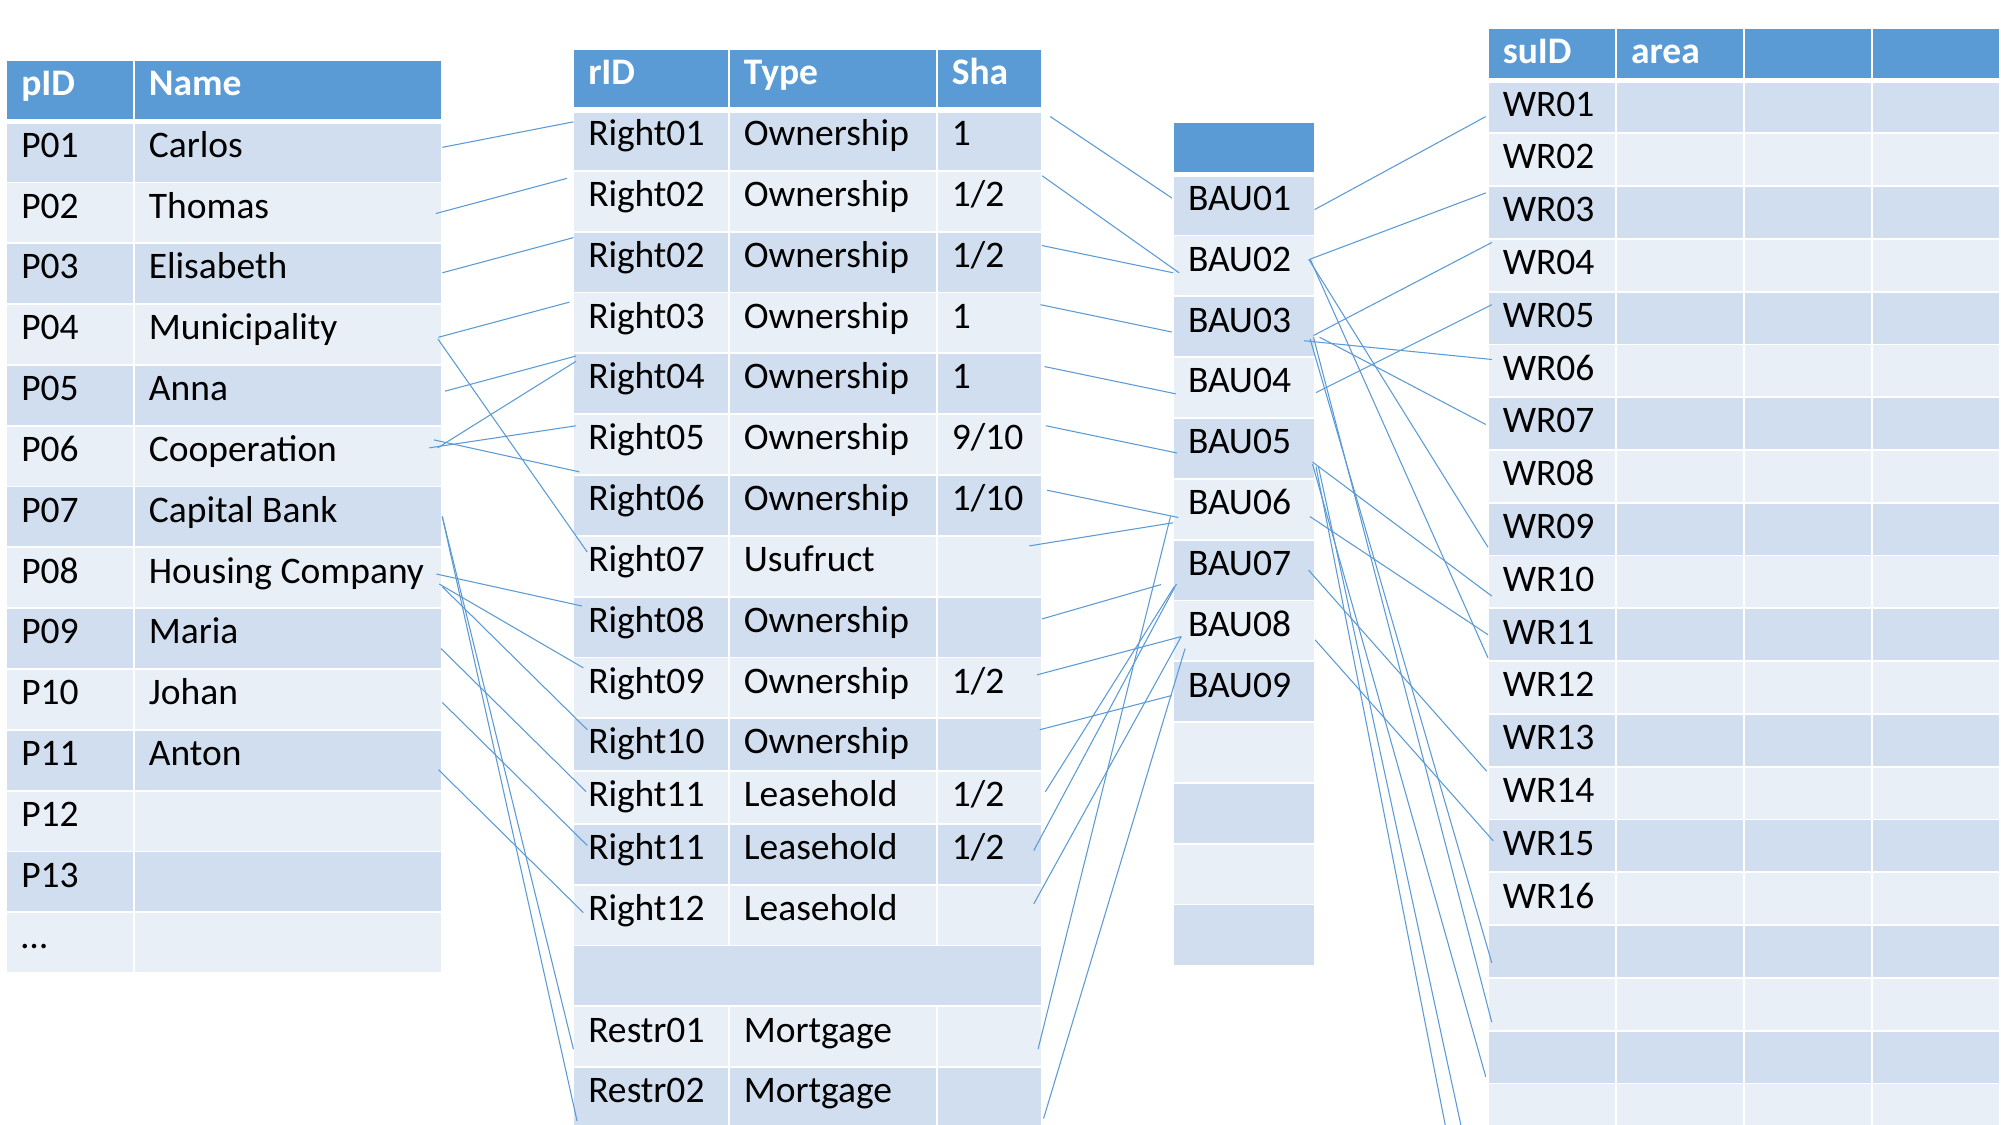

| suID | area |  |  |
| --- | --- | --- | --- |
| WR01 |  |  |  |
| WR02 |  |  |  |
| WR03 |  |  |  |
| WR04 |  |  |  |
| WR05 |  |  |  |
| WR06 |  |  |  |
| WR07 |  |  |  |
| WR08 |  |  |  |
| WR09 |  |  |  |
| WR10 |  |  |  |
| WR11 |  |  |  |
| WR12 |  |  |  |
| WR13 |  |  |  |
| WR14 |  |  |  |
| WR15 |  |  |  |
| WR16 |  |  |  |
|  |  |  |  |
|  |  |  |  |
|  |  |  |  |
|  |  |  |  |
|  |  |  |  |
|  |  |  |  |
| rID | Type | Sha |
| --- | --- | --- |
| Right01 | Ownership | 1 |
| Right02 | Ownership | 1/2 |
| Right02 | Ownership | 1/2 |
| Right03 | Ownership | 1 |
| Right04 | Ownership | 1 |
| Right05 | Ownership | 9/10 |
| Right06 | Ownership | 1/10 |
| Right07 | Usufruct |  |
| Right08 | Ownership |  |
| Right09 | Ownership | 1/2 |
| Right10 | Ownership |  |
| Right11 | Leasehold | 1/2 |
| Right11 | Leasehold | 1/2 |
| Right12 | Leasehold |  |
|  |  |  |
| Restr01 | Mortgage |  |
| Restr02 | Mortgage |  |
|  |  |  |
| pID | Name |
| --- | --- |
| P01 | Carlos |
| P02 | Thomas |
| P03 | Elisabeth |
| P04 | Municipality |
| P05 | Anna |
| P06 | Cooperation |
| P07 | Capital Bank |
| P08 | Housing Company |
| P09 | Maria |
| P10 | Johan |
| P11 | Anton |
| P12 |  |
| P13 |  |
| … |  |
|  |
| --- |
| BAU01 |
| BAU02 |
| BAU03 |
| BAU04 |
| BAU05 |
| BAU06 |
| BAU07 |
| BAU08 |
| BAU09 |
|  |
|  |
|  |
|  |